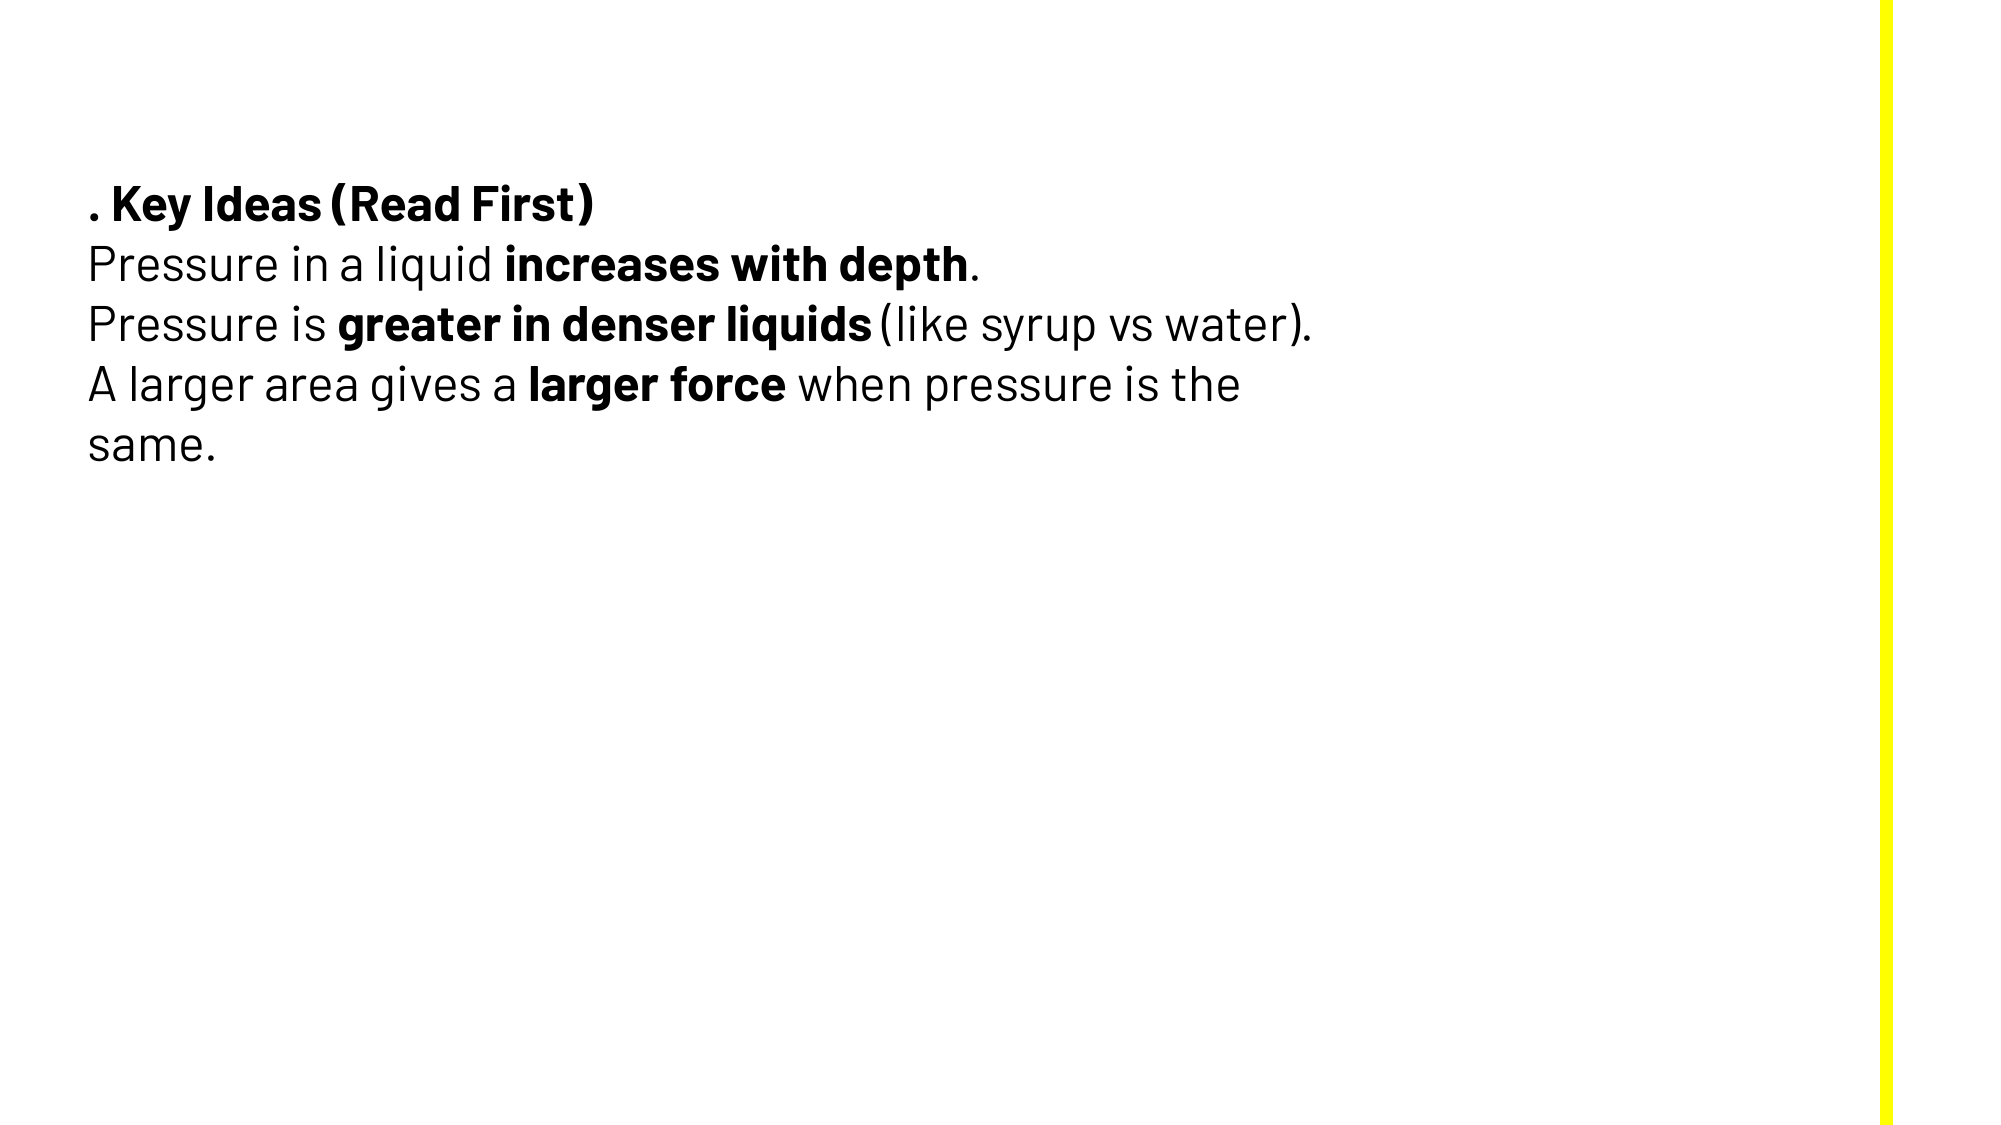

. Key Ideas (Read First)
Pressure in a liquid increases with depth.
Pressure is greater in denser liquids (like syrup vs water).
A larger area gives a larger force when pressure is the same.